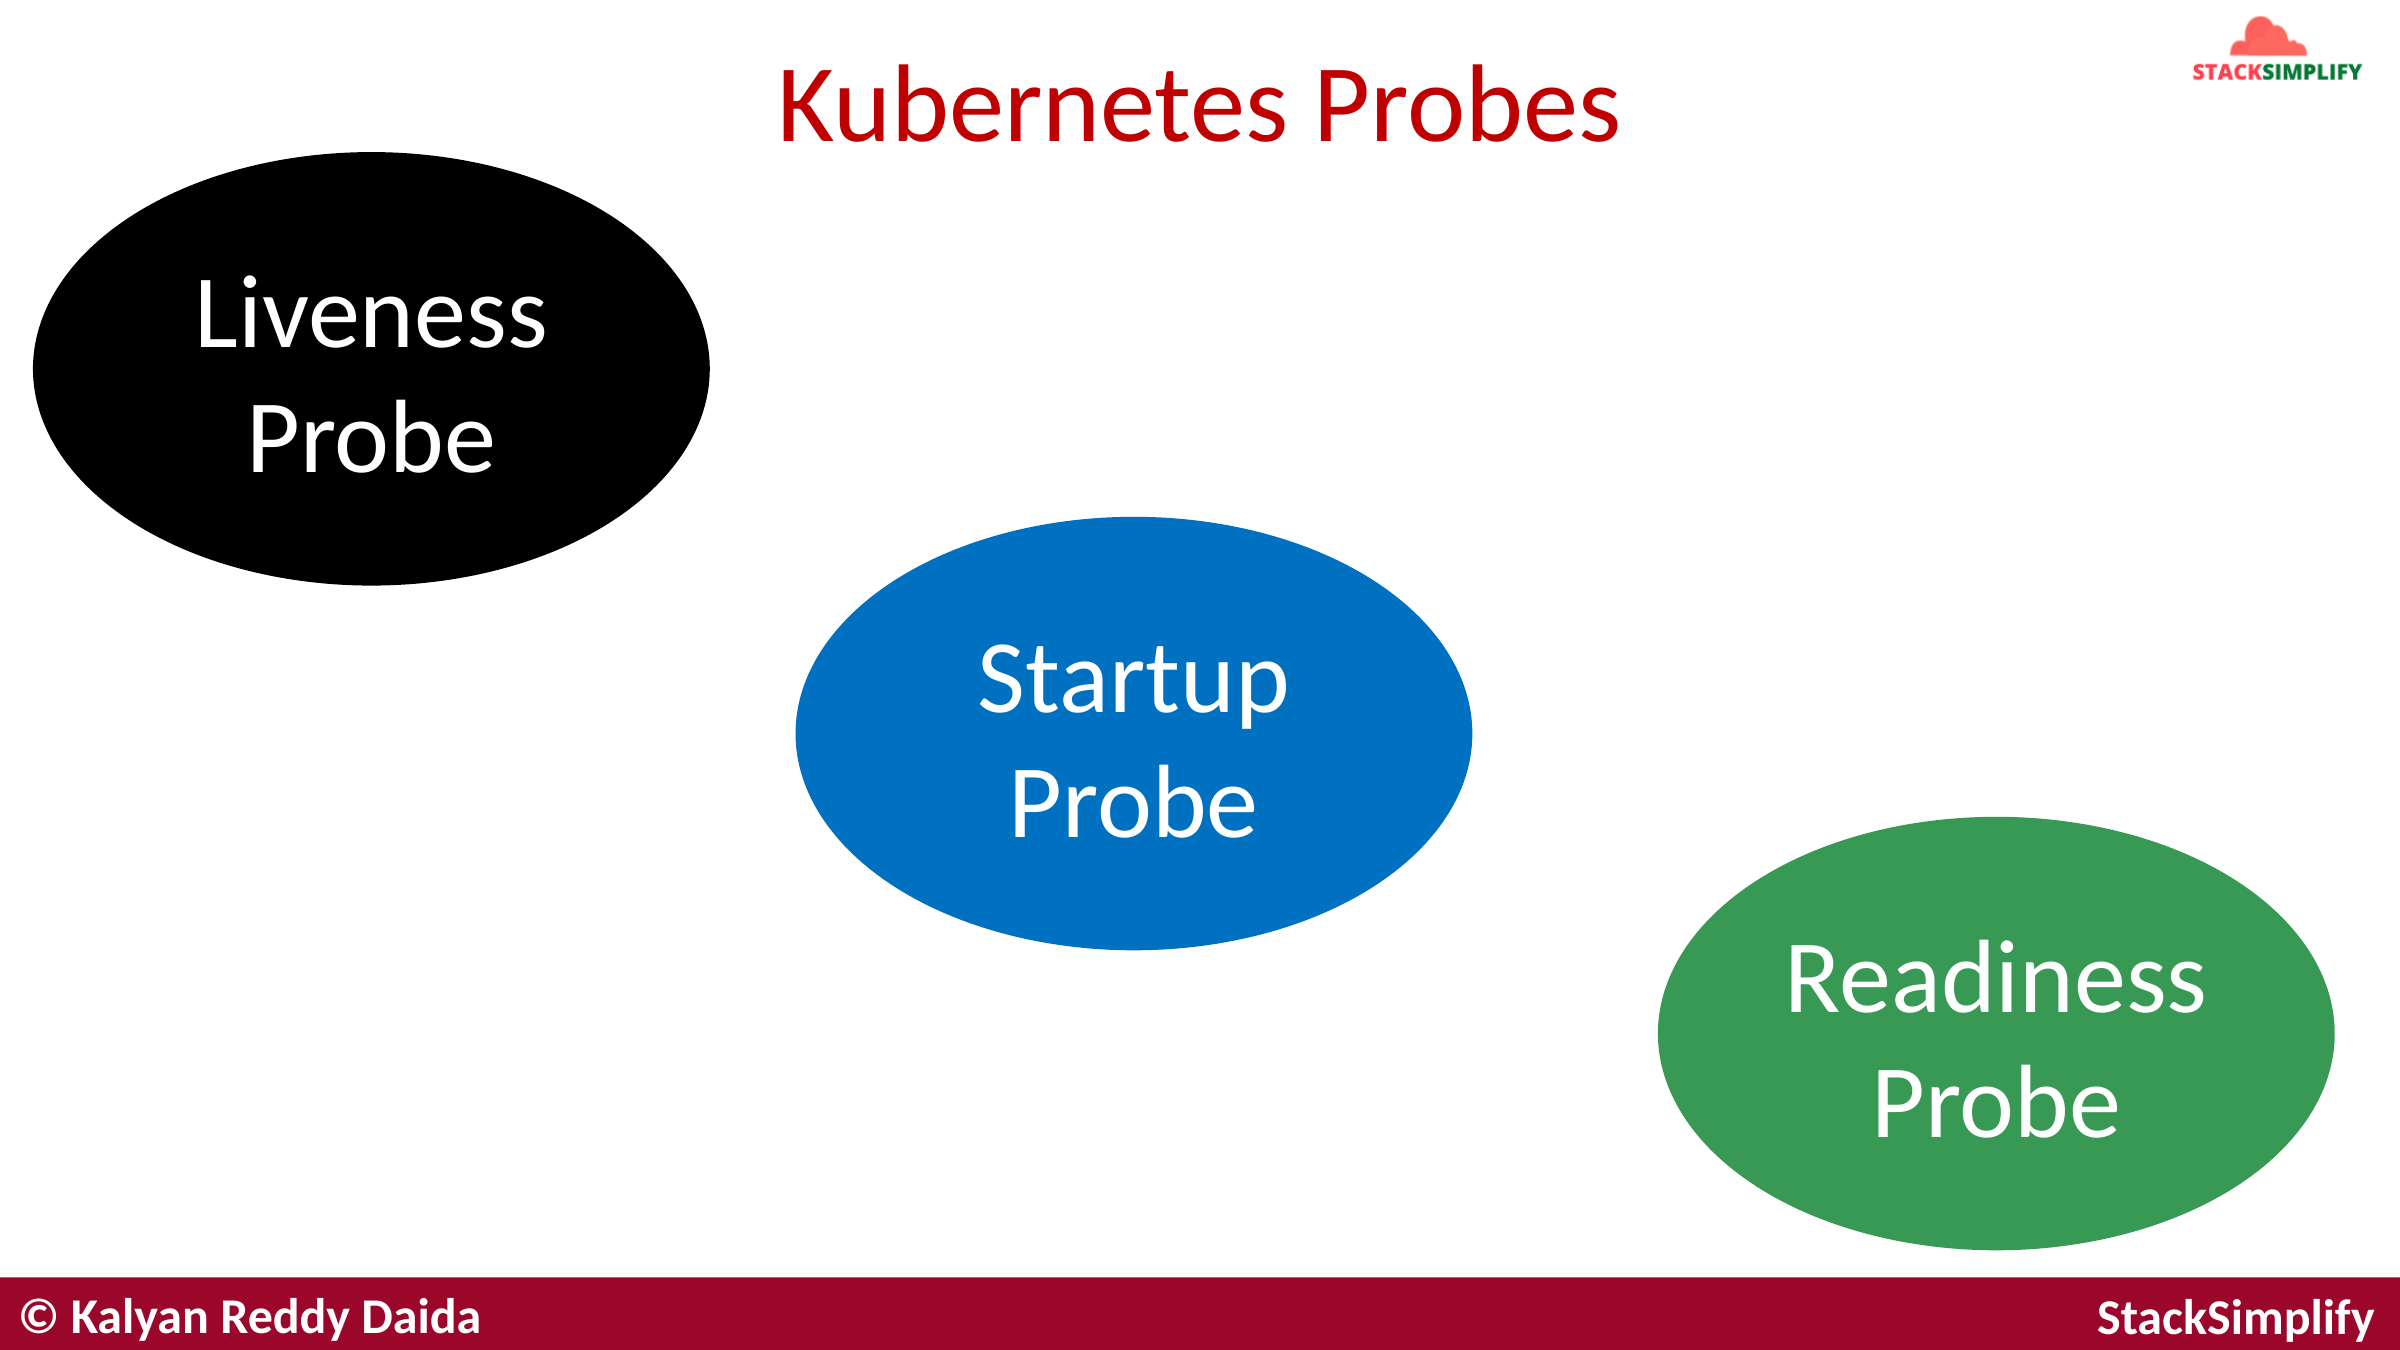

# Kubernetes Probes
Liveness Probe
Startup Probe
Readiness Probe
© Kalyan Reddy Daida